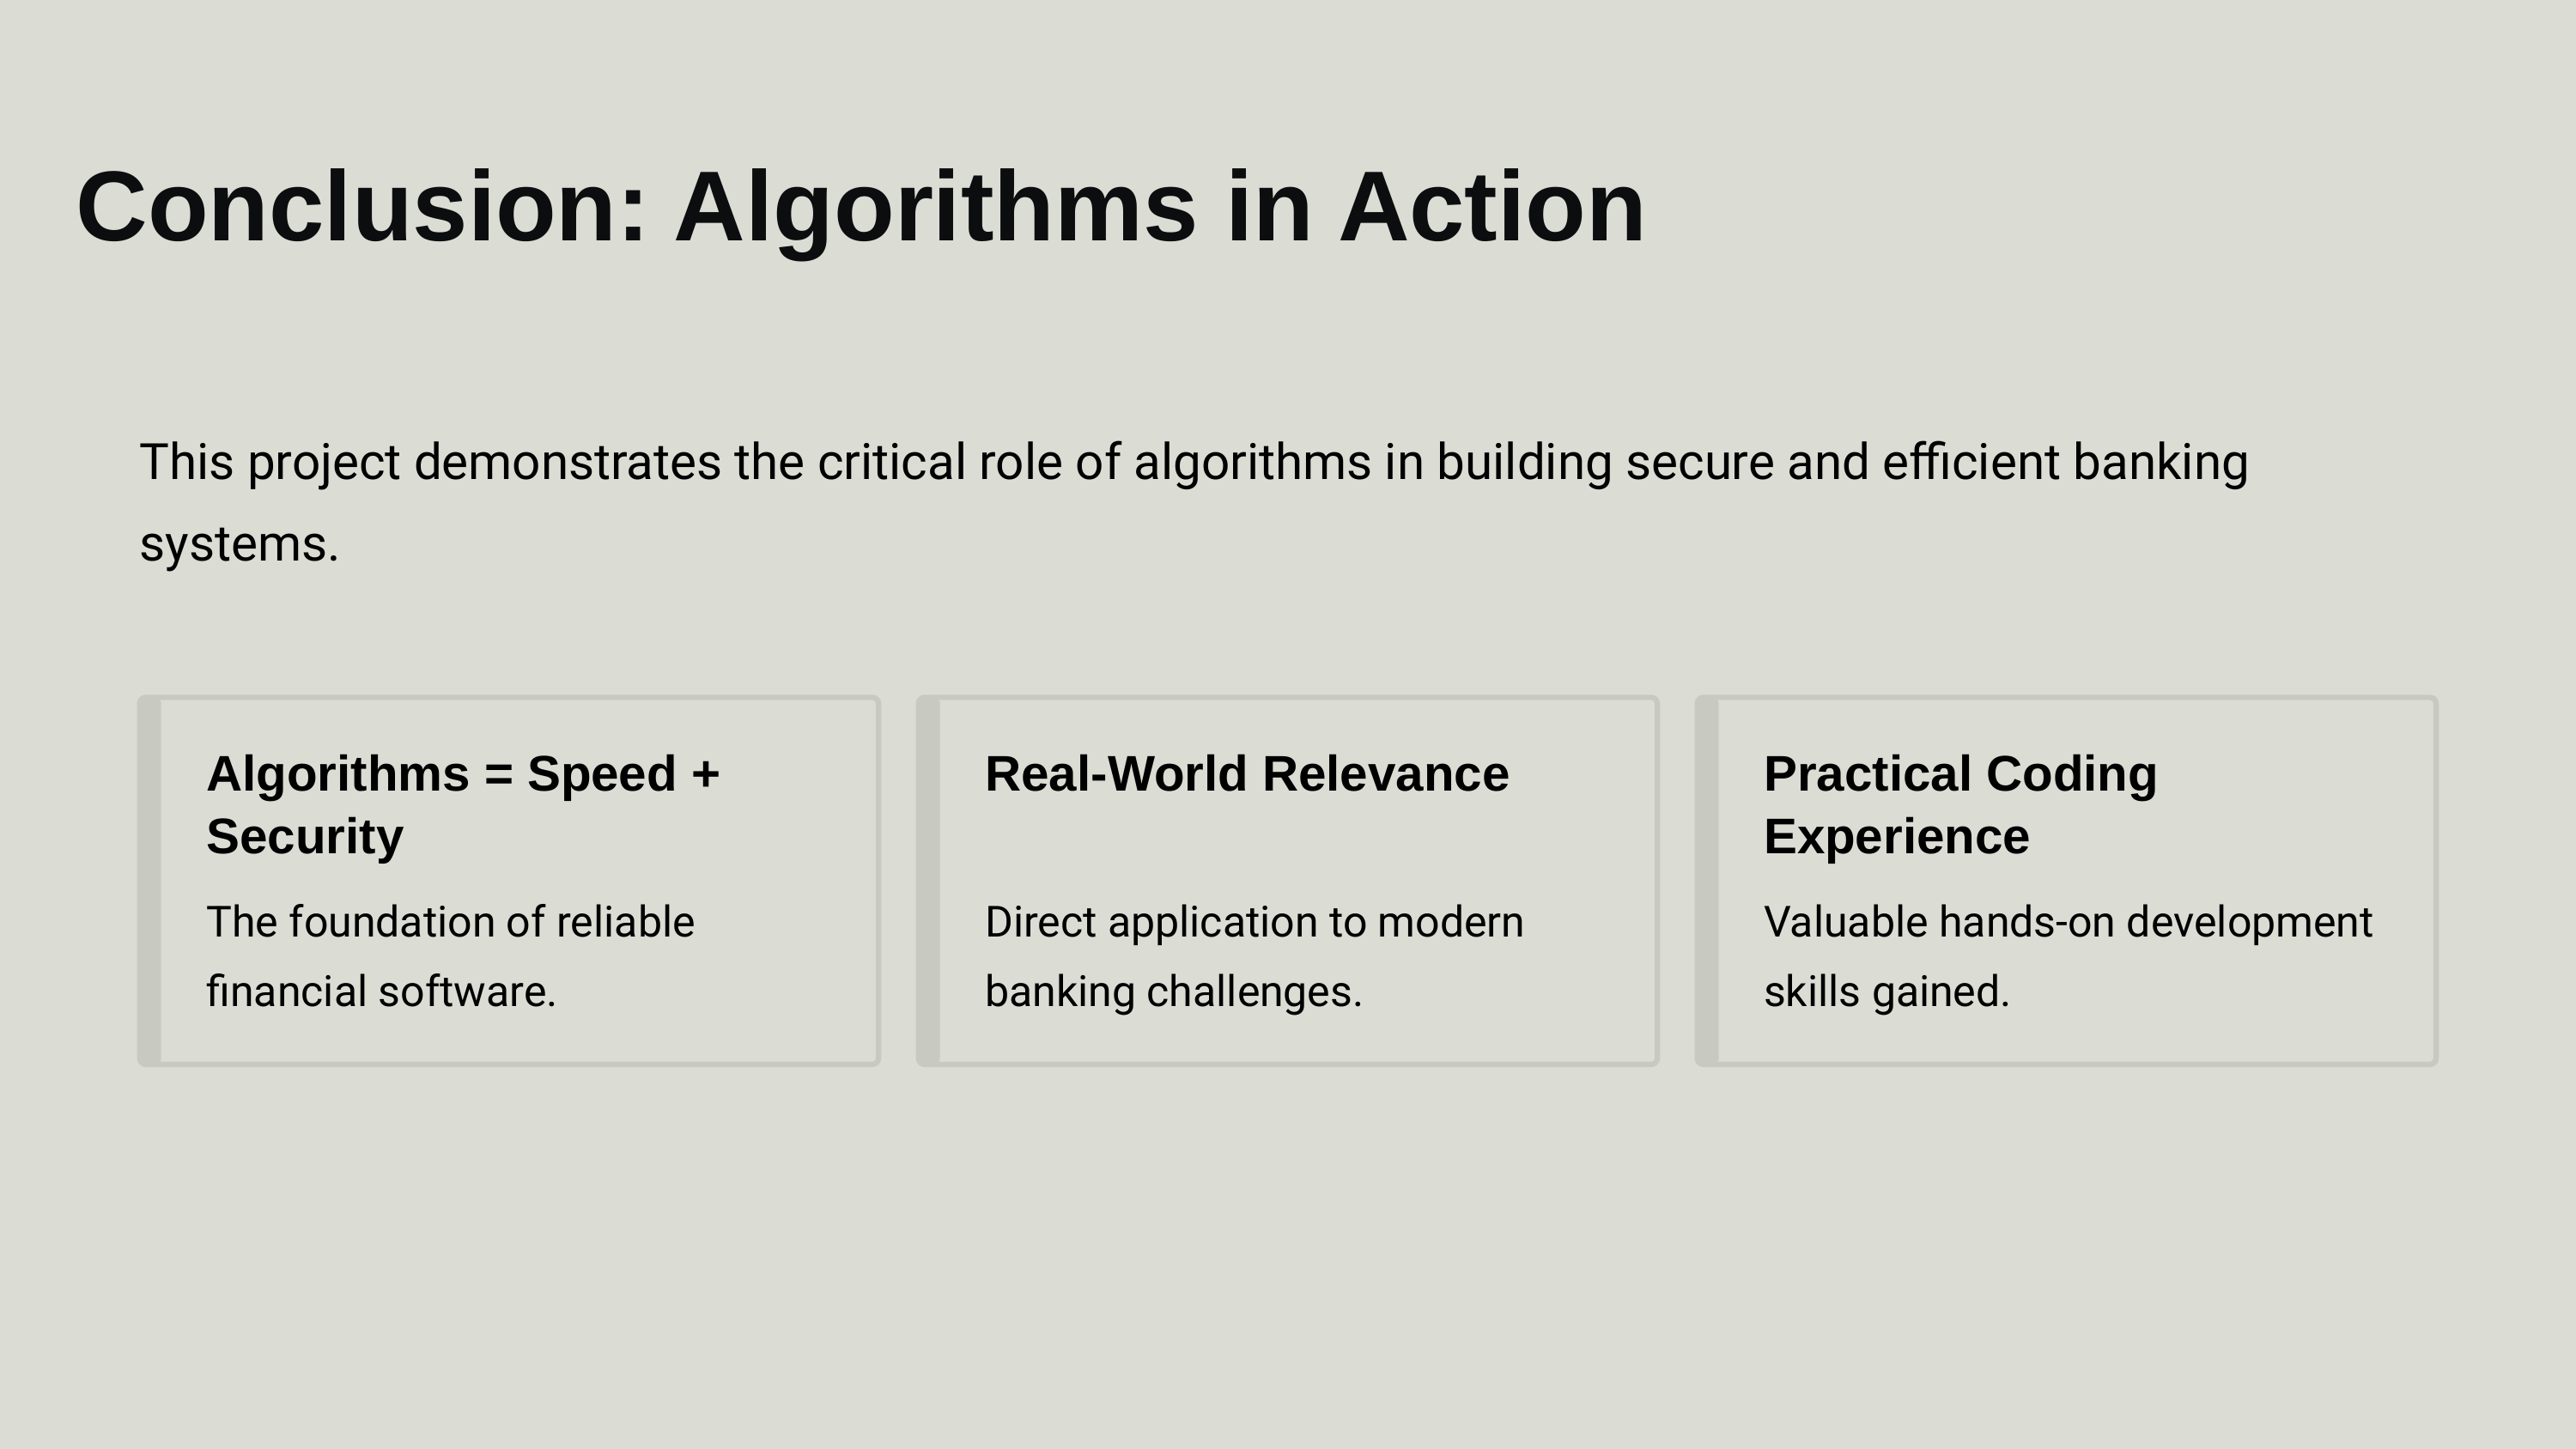

Conclusion: Algorithms in Action
This project demonstrates the critical role of algorithms in building secure and efficient banking systems.

Algorithms = Speed + Security
Real-World Relevance
Practical Coding Experience
The foundation of reliable financial software.
Direct application to modern banking challenges.
Valuable hands-on development skills gained.